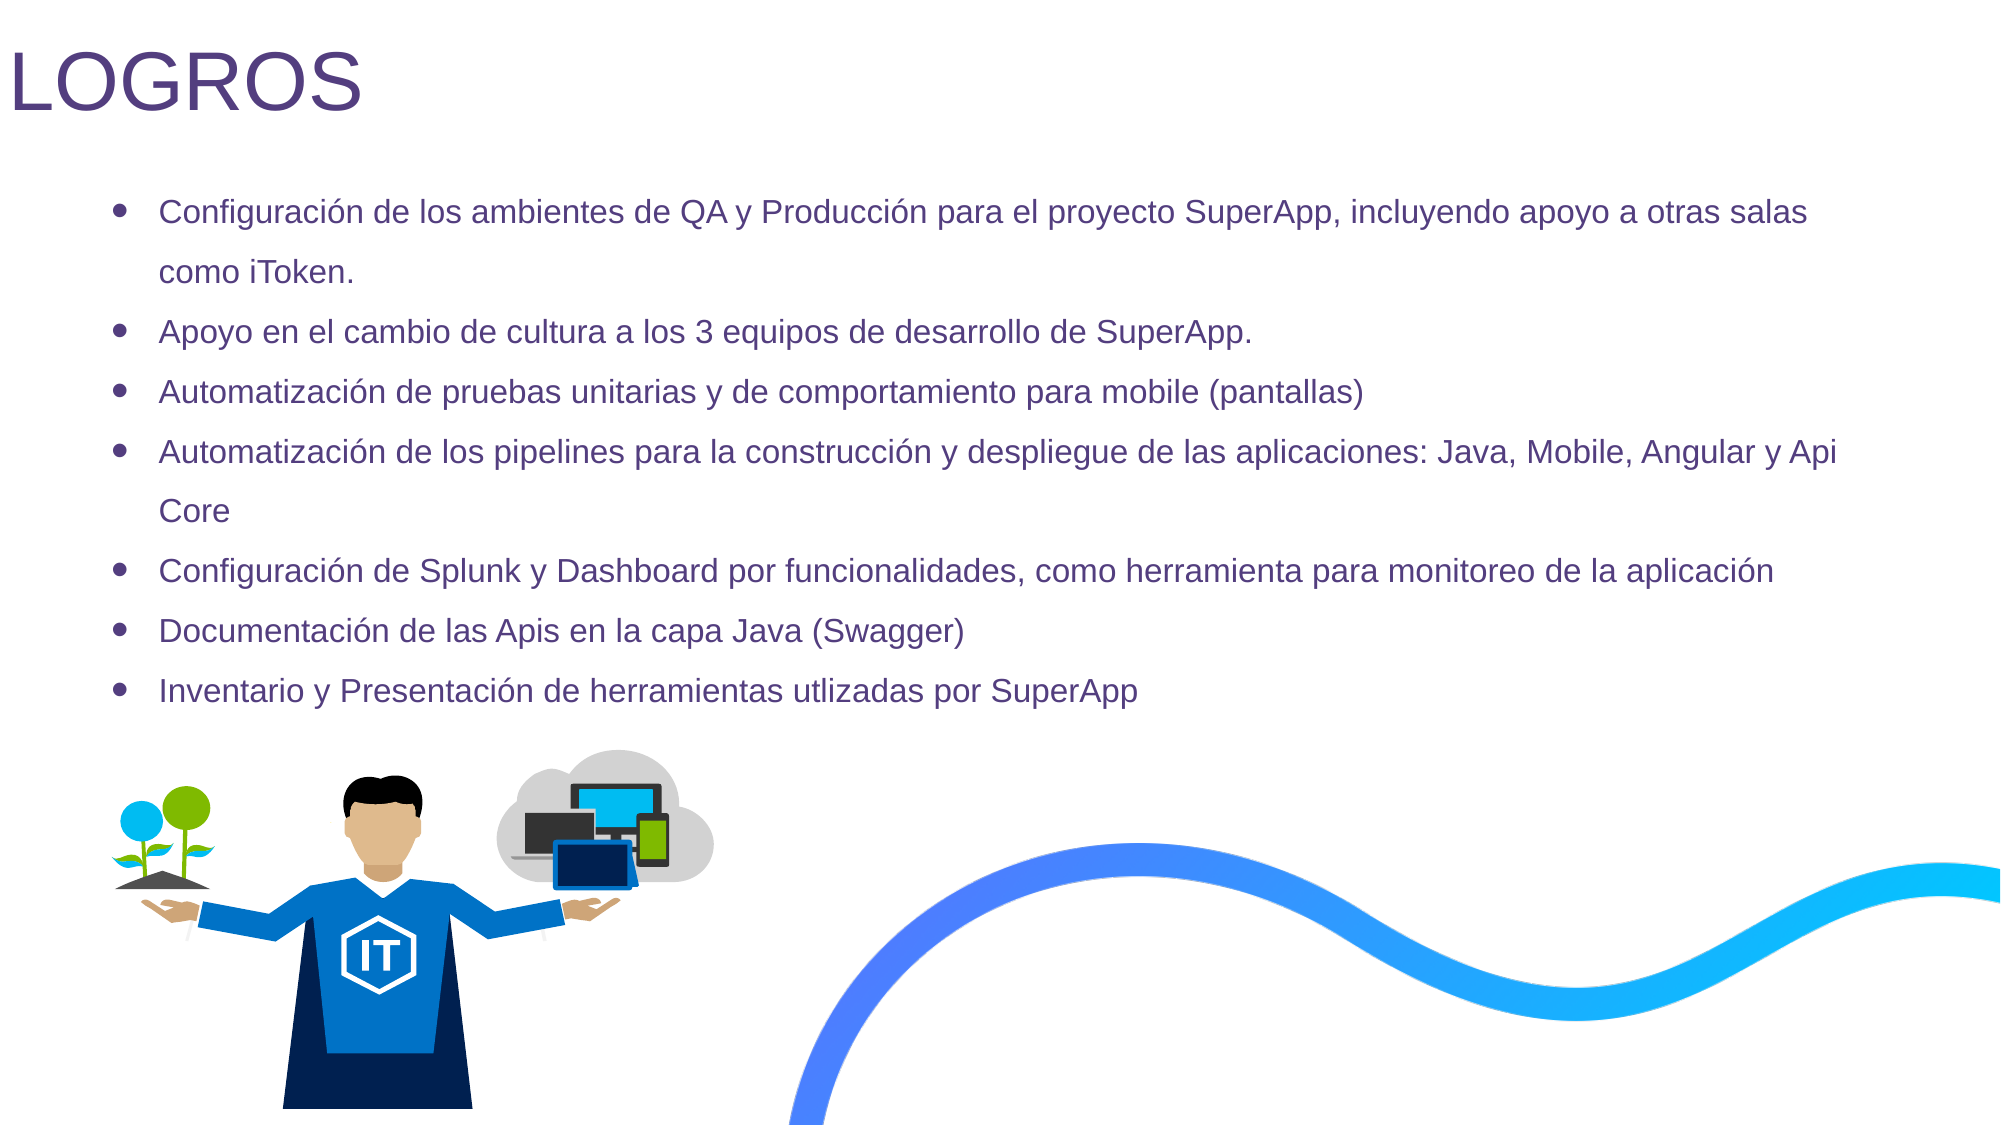

# LOGROS
Configuración de los ambientes de QA y Producción para el proyecto SuperApp, incluyendo apoyo a otras salas como iToken.
Apoyo en el cambio de cultura a los 3 equipos de desarrollo de SuperApp.
Automatización de pruebas unitarias y de comportamiento para mobile (pantallas)
Automatización de los pipelines para la construcción y despliegue de las aplicaciones: Java, Mobile, Angular y Api Core
Configuración de Splunk y Dashboard por funcionalidades, como herramienta para monitoreo de la aplicación
Documentación de las Apis en la capa Java (Swagger)
Inventario y Presentación de herramientas utlizadas por SuperApp